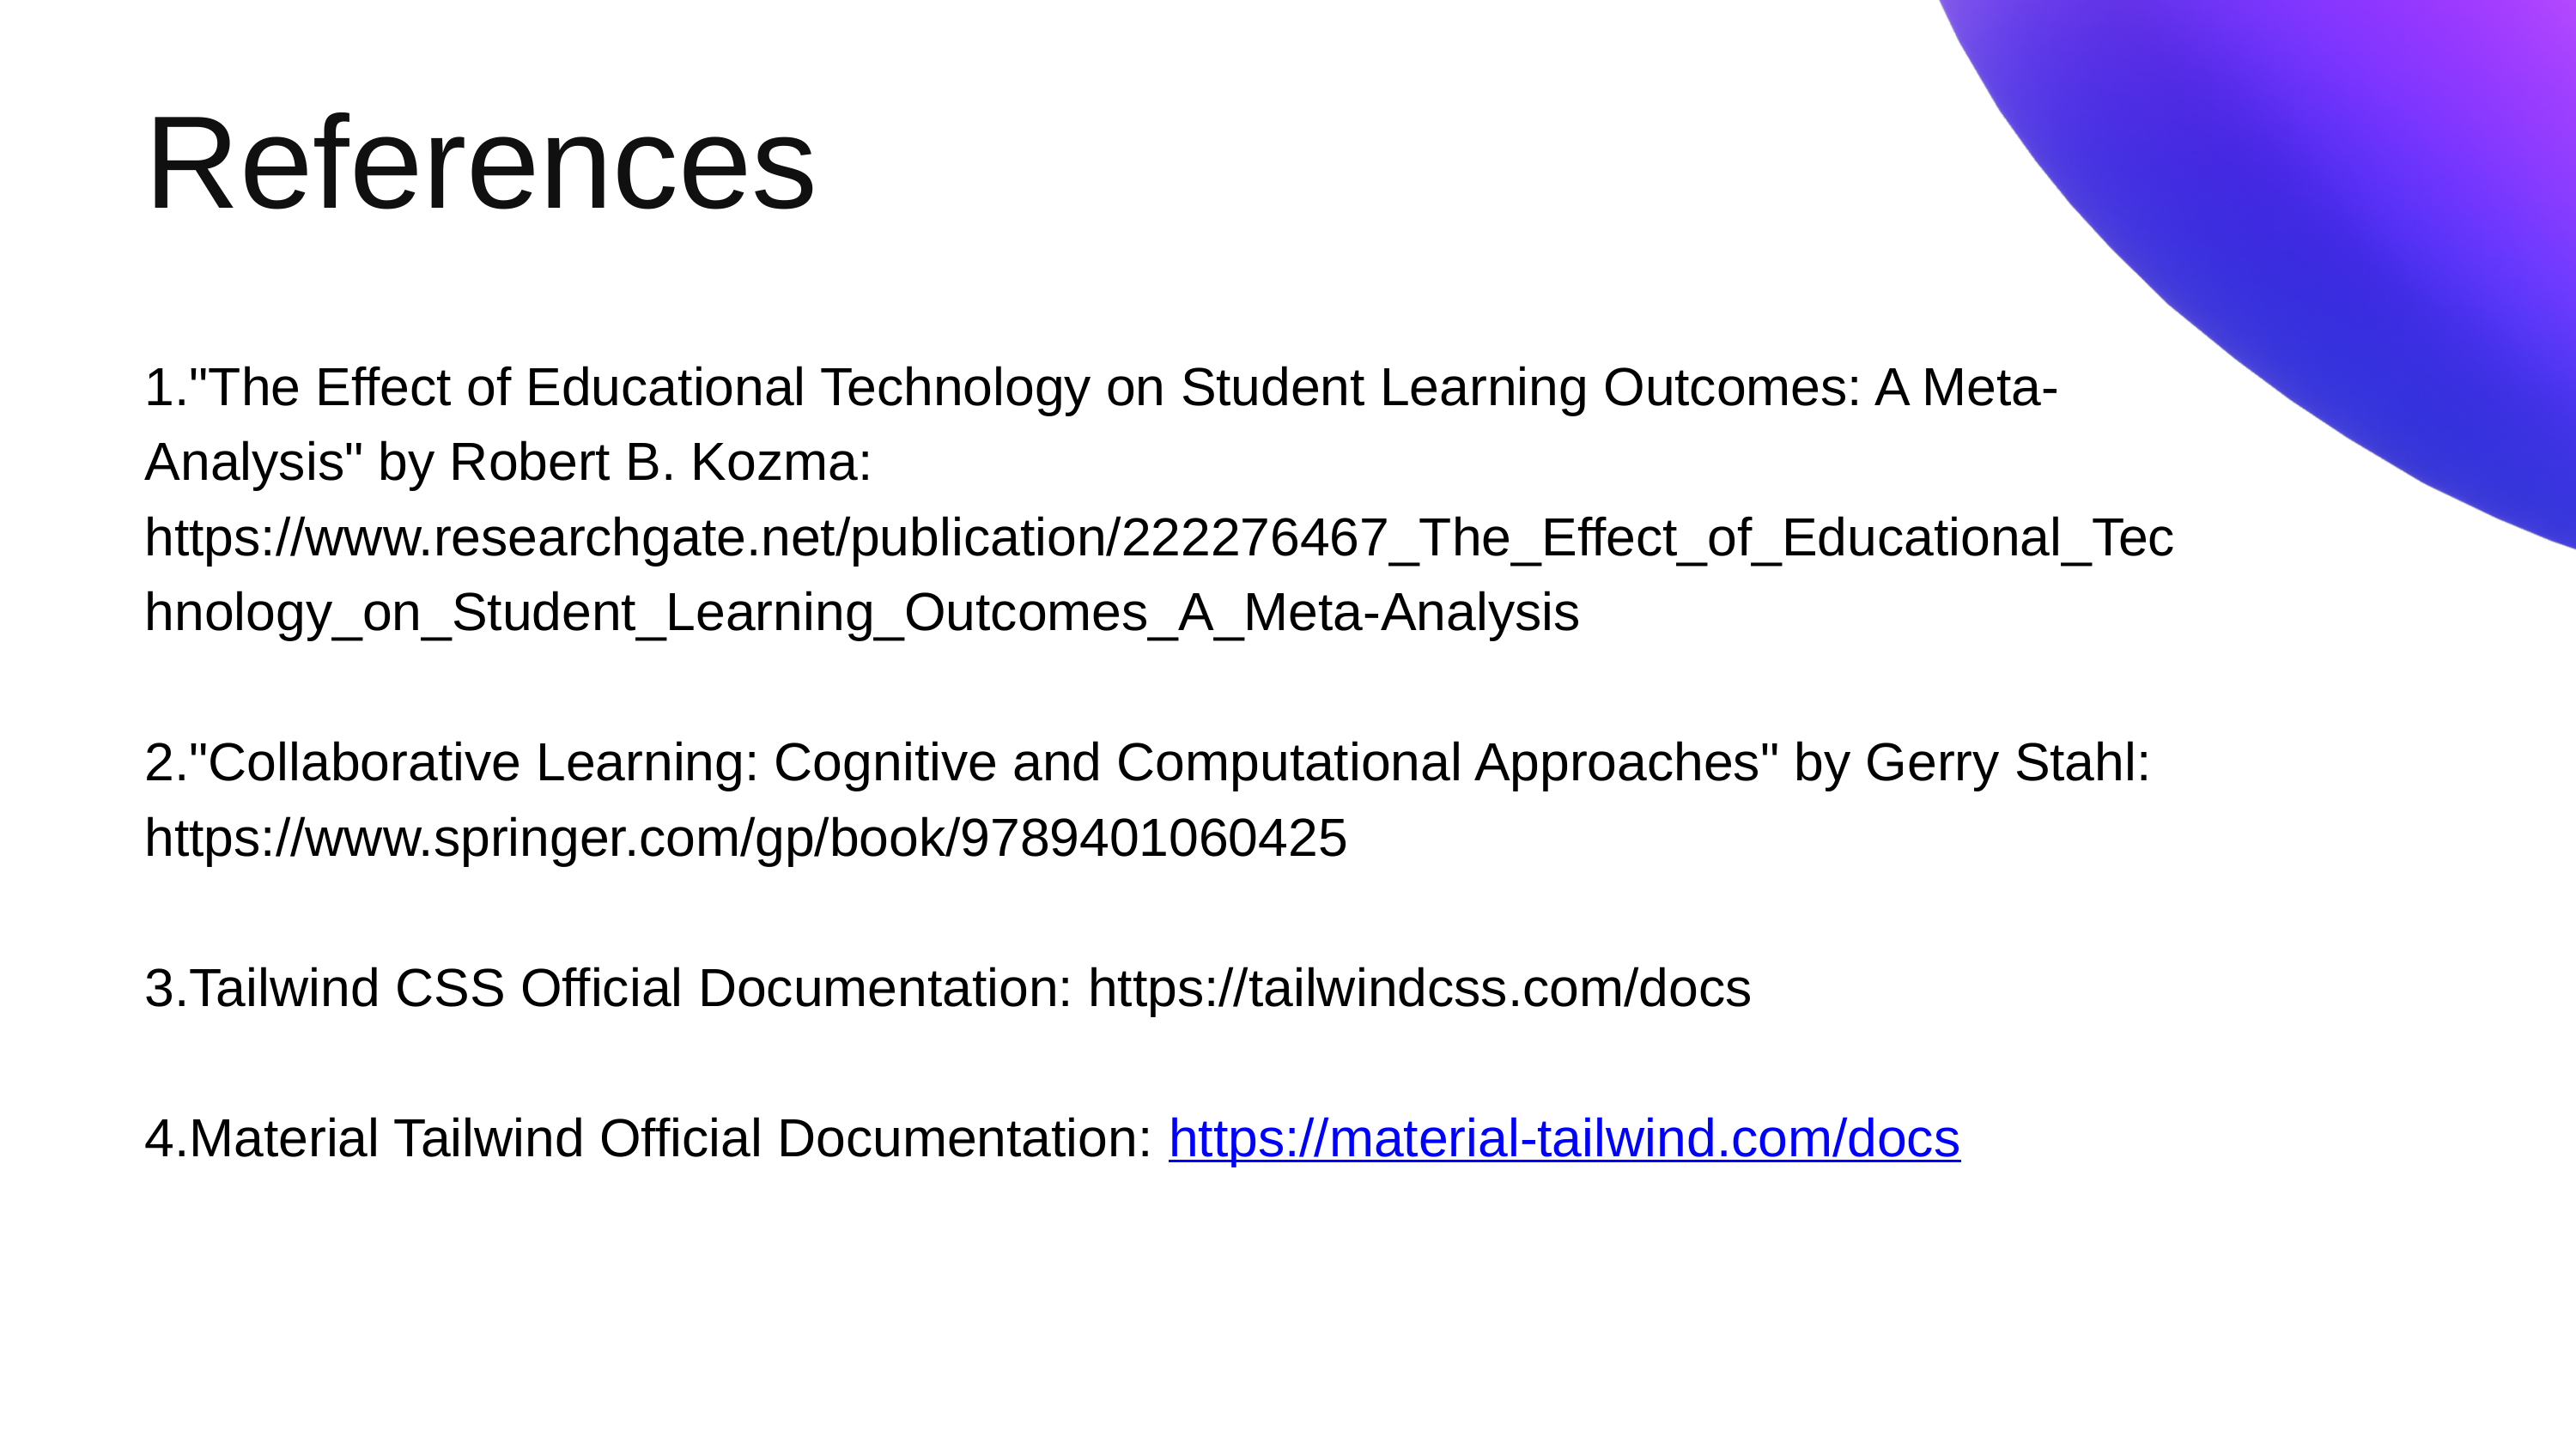

References
1."The Effect of Educational Technology on Student Learning Outcomes: A Meta-Analysis" by Robert B. Kozma: https://www.researchgate.net/publication/222276467_The_Effect_of_Educational_Technology_on_Student_Learning_Outcomes_A_Meta-Analysis

2."Collaborative Learning: Cognitive and Computational Approaches" by Gerry Stahl: https://www.springer.com/gp/book/9789401060425

3.Tailwind CSS Official Documentation: https://tailwindcss.com/docs

4.Material Tailwind Official Documentation: https://material-tailwind.com/docs